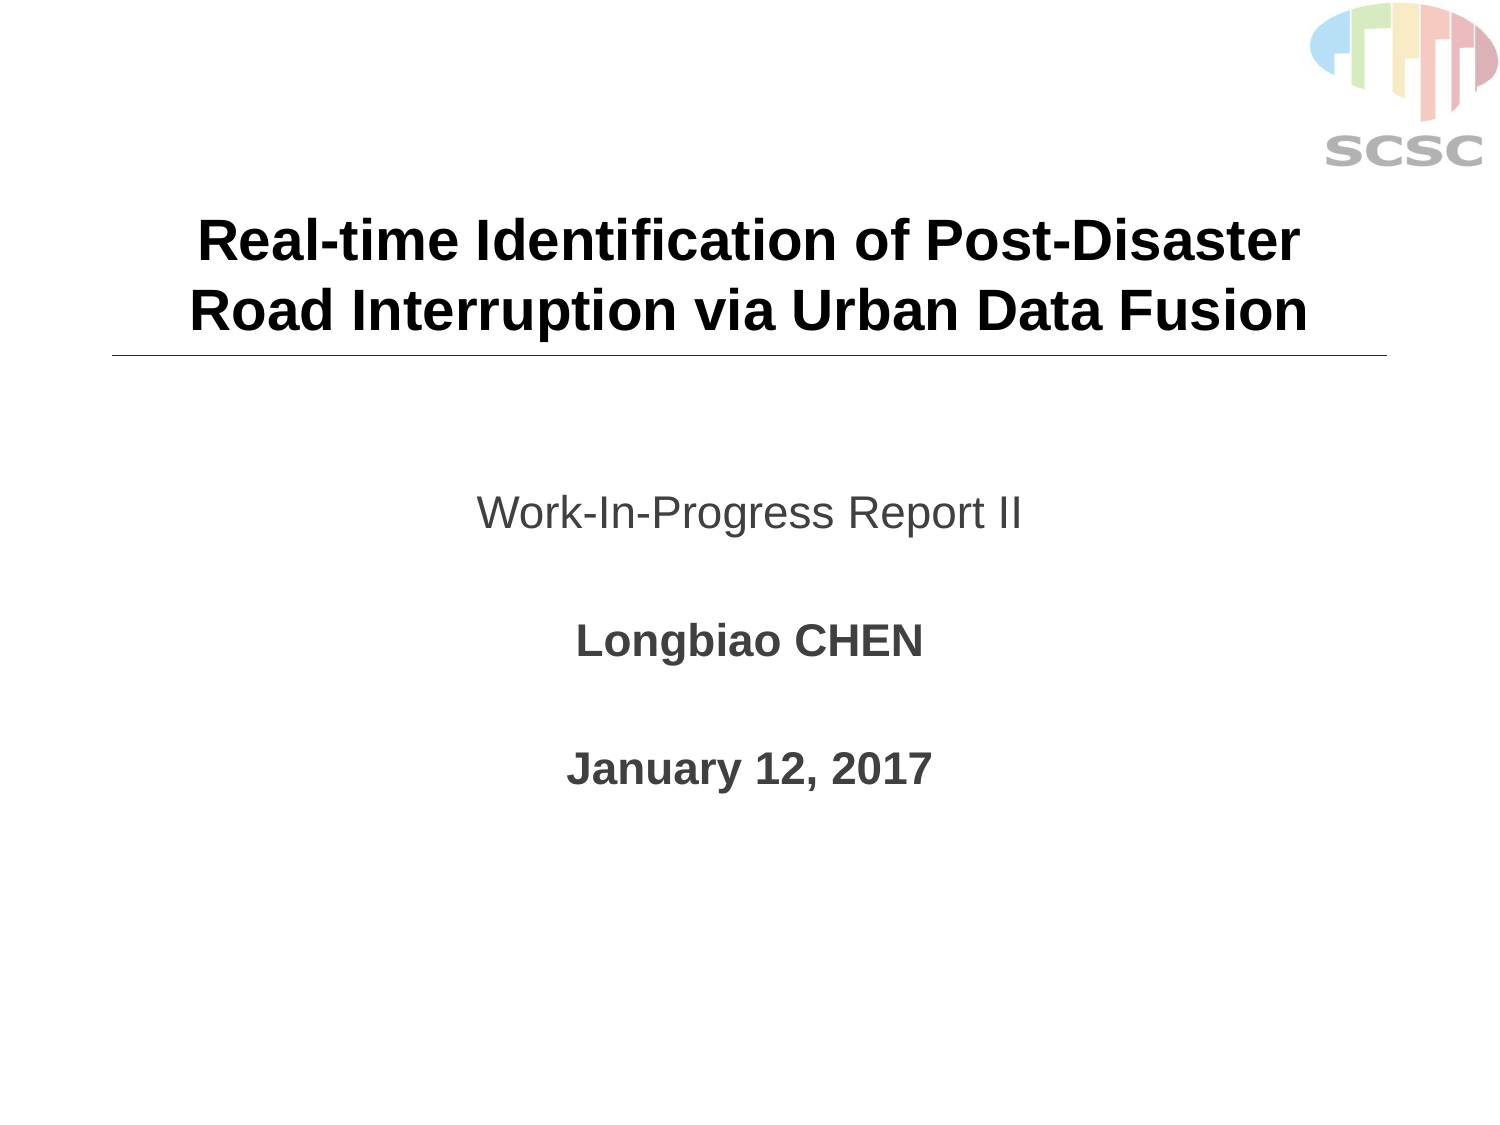

# Real-time Identification of Post-Disaster Road Interruption via Urban Data Fusion
Work-In-Progress Report II

Longbiao CHEN

January 12, 2017